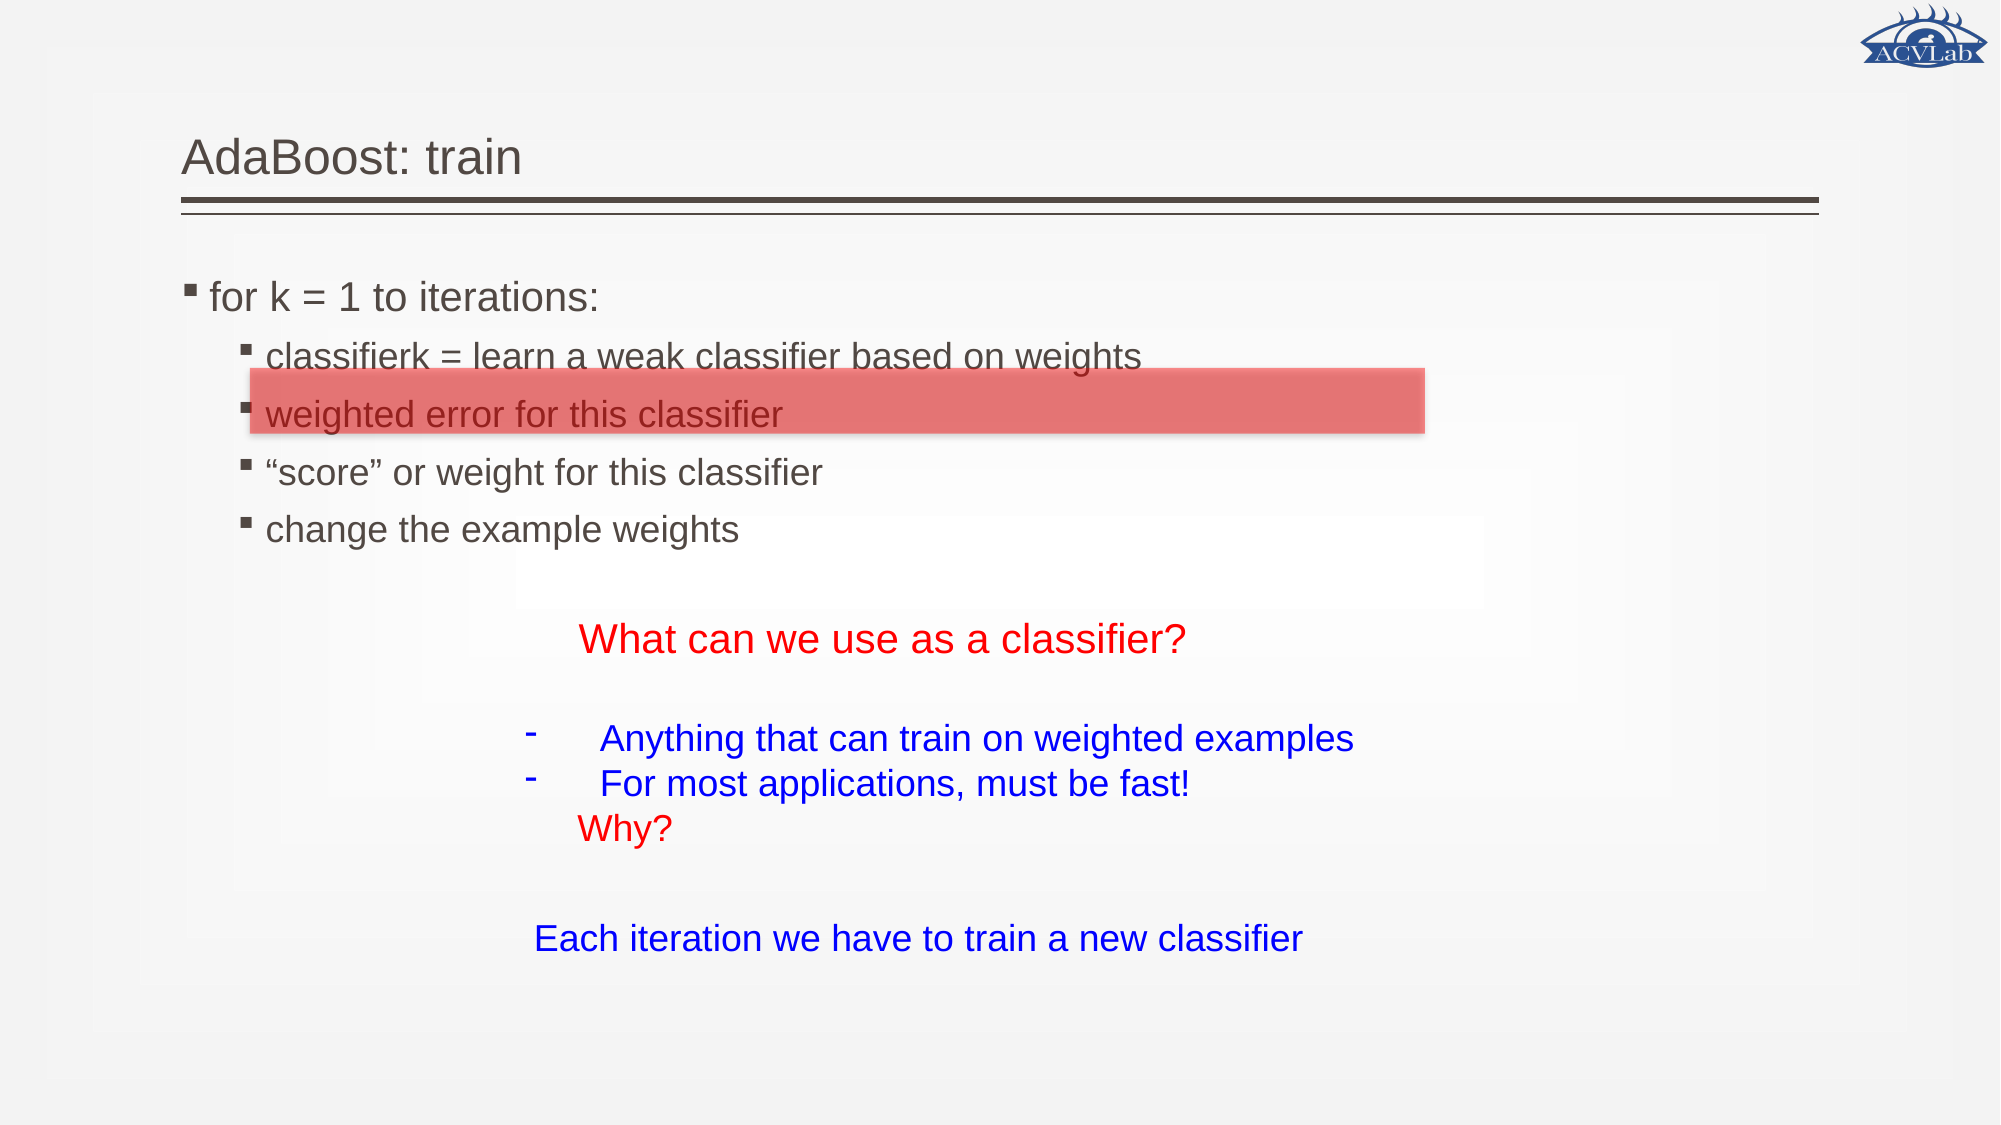

# AdaBoost: train
for k = 1 to iterations:
classifierk = learn a weak classifier based on weights
weighted error for this classifier
“score” or weight for this classifier
change the example weights

What can we use as a classifier?
Anything that can train on weighted examples
For most applications, must be fast!
     Why?
Each iteration we have to train a new classifier